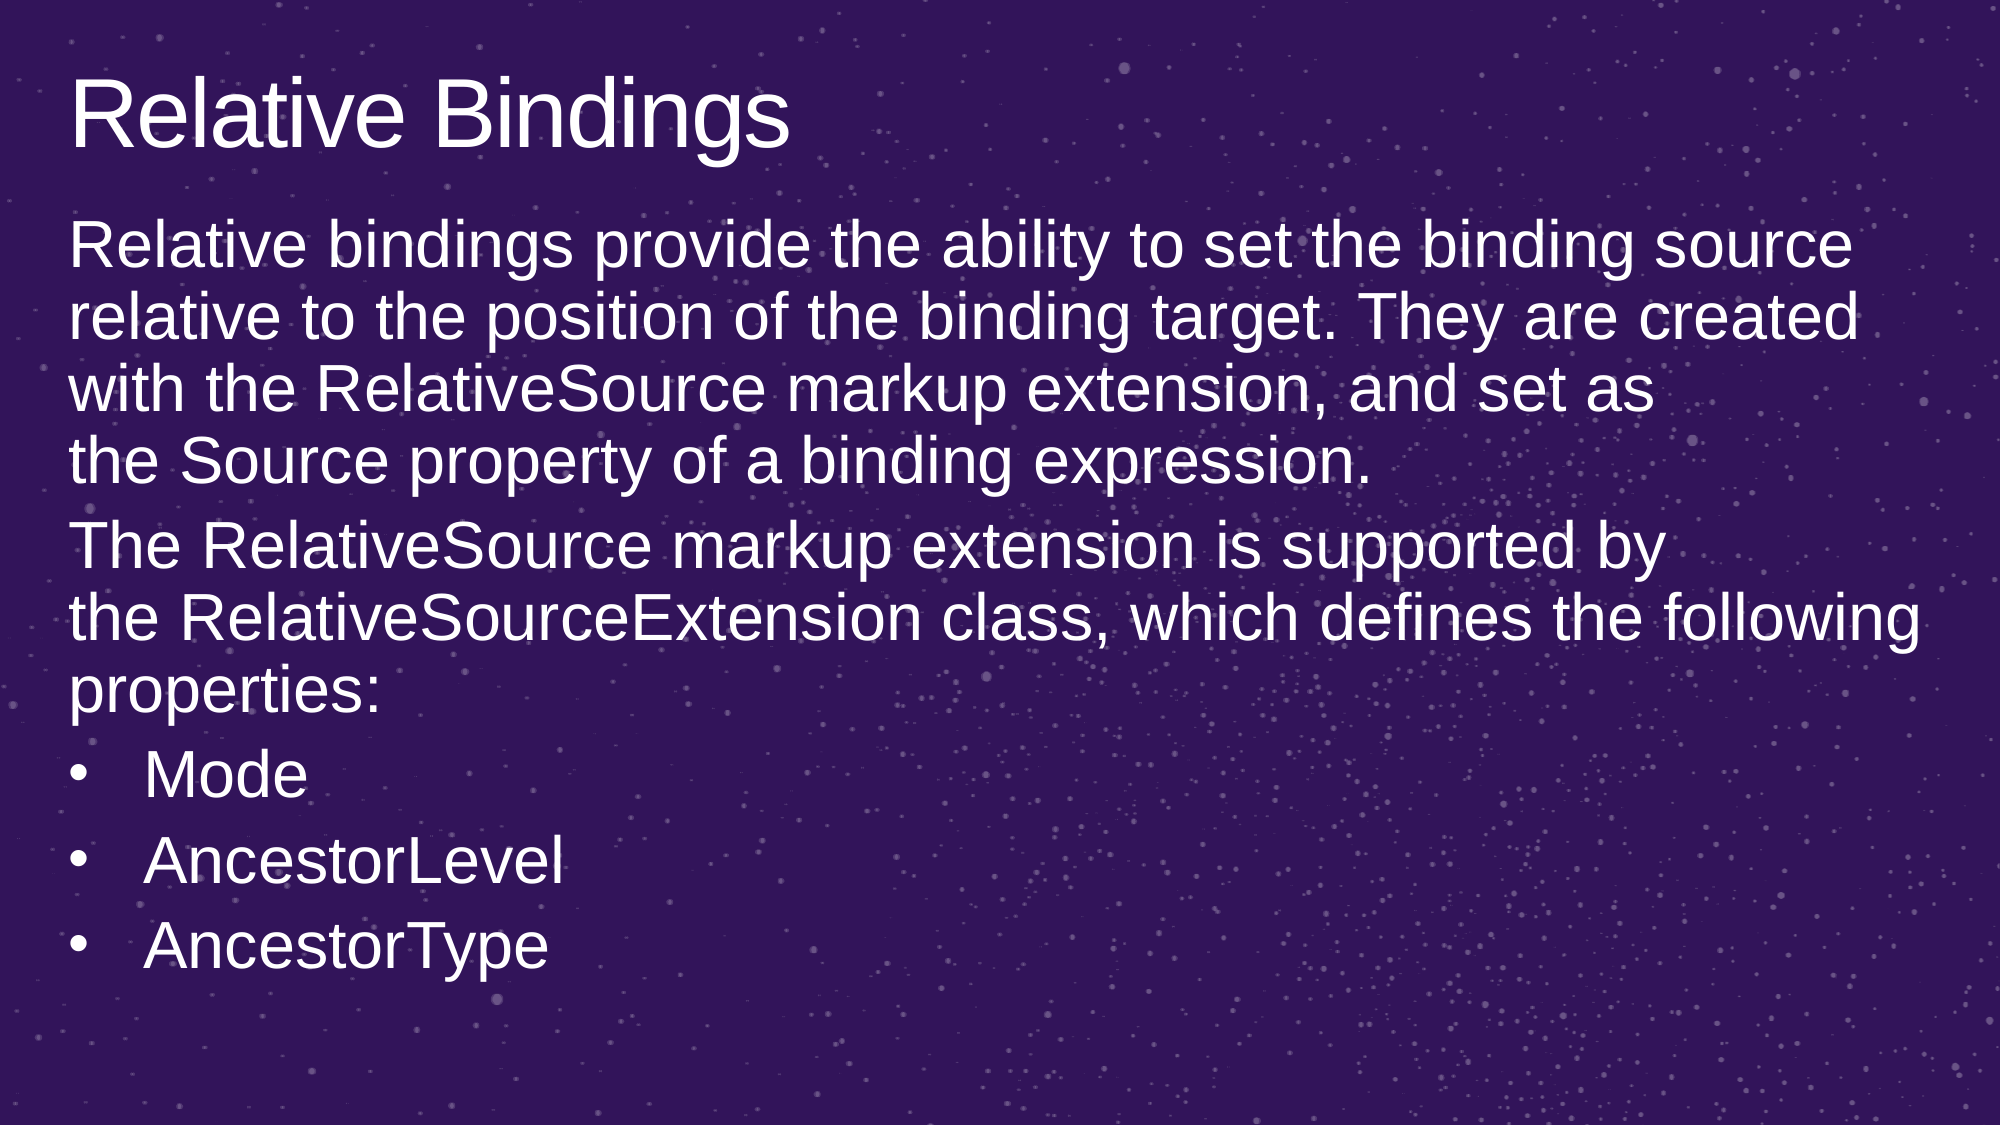

# Relative Bindings
Relative bindings provide the ability to set the binding source relative to the position of the binding target. They are created with the RelativeSource markup extension, and set as the Source property of a binding expression.
The RelativeSource markup extension is supported by the RelativeSourceExtension class, which defines the following properties:
Mode
AncestorLevel
AncestorType